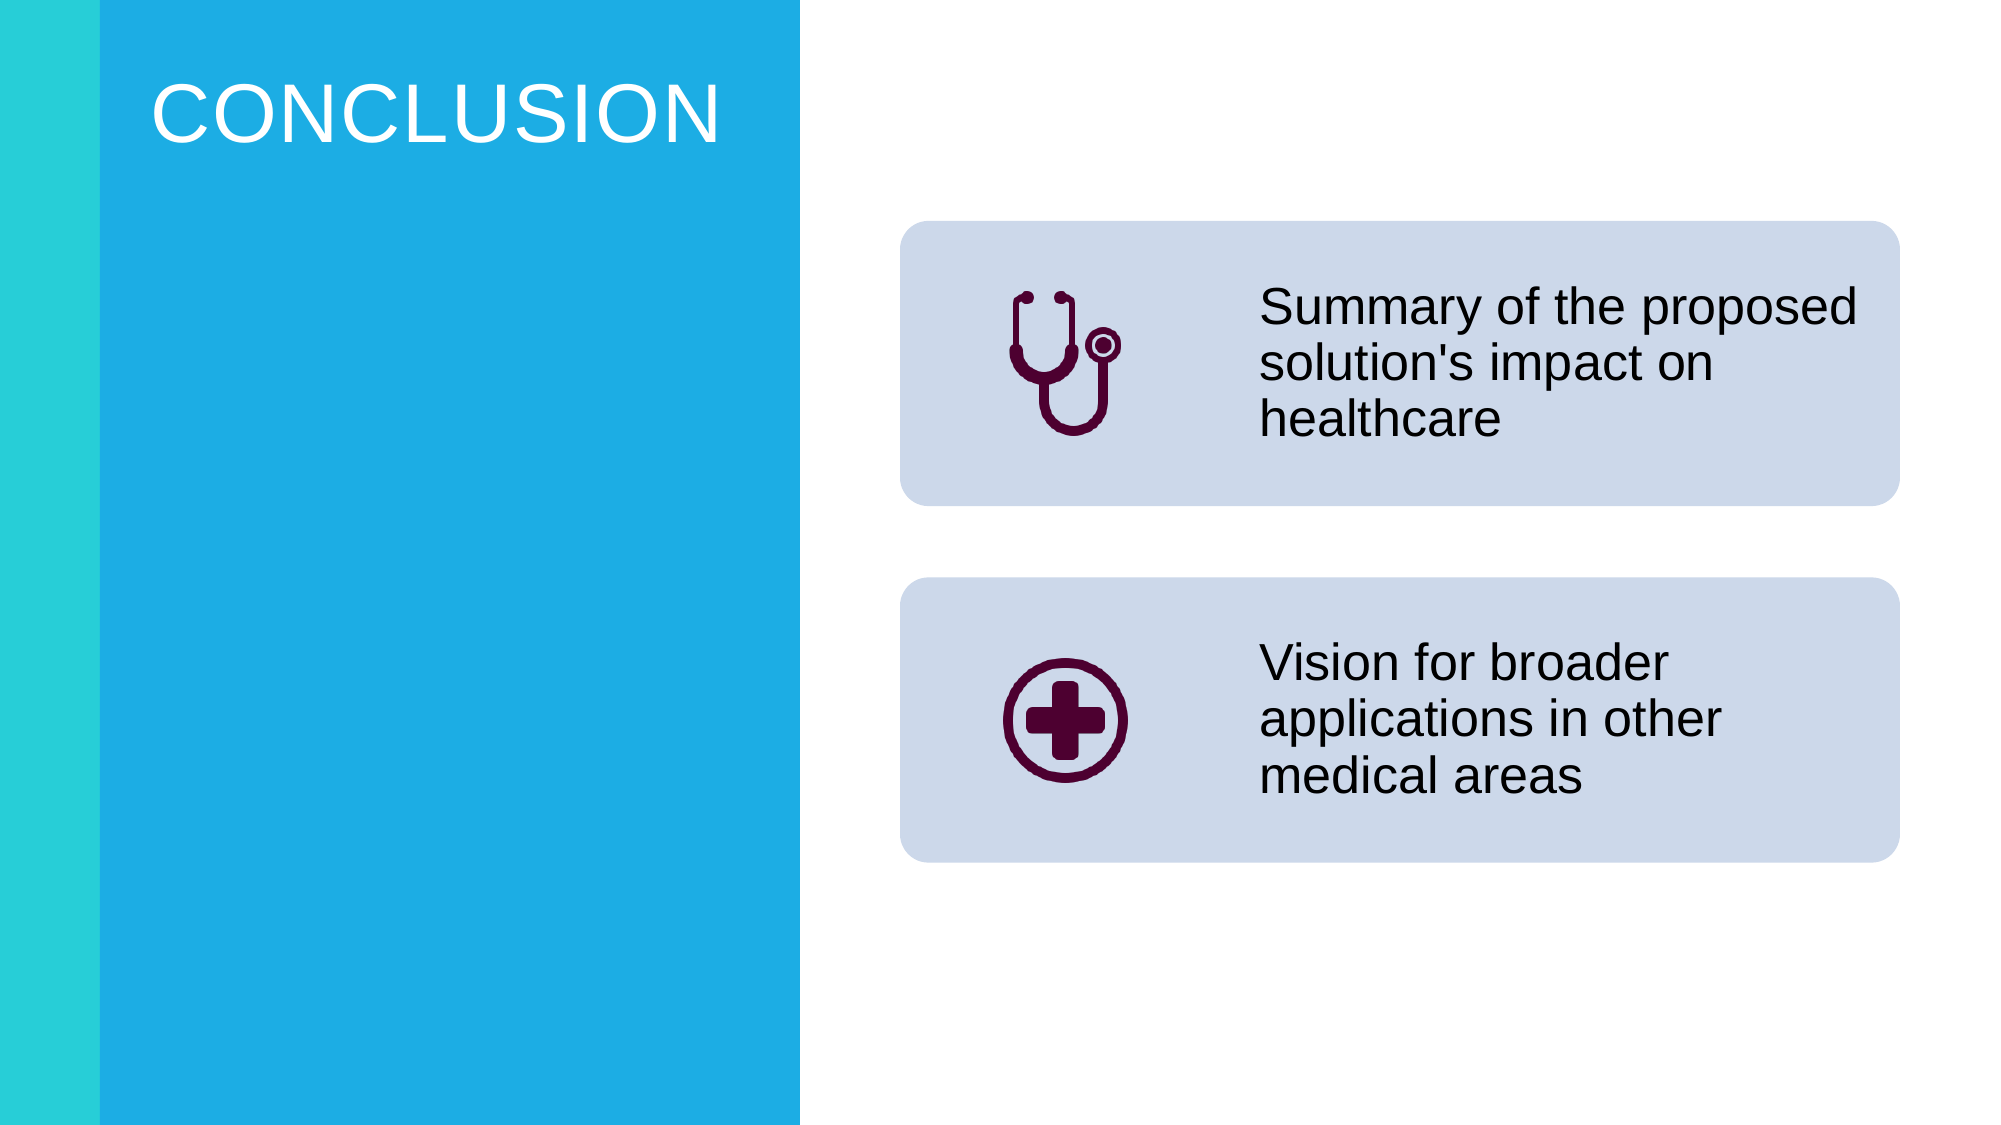

# Conclusion
Summary of the proposed solution's impact on healthcare
Vision for broader applications in other medical areas

11